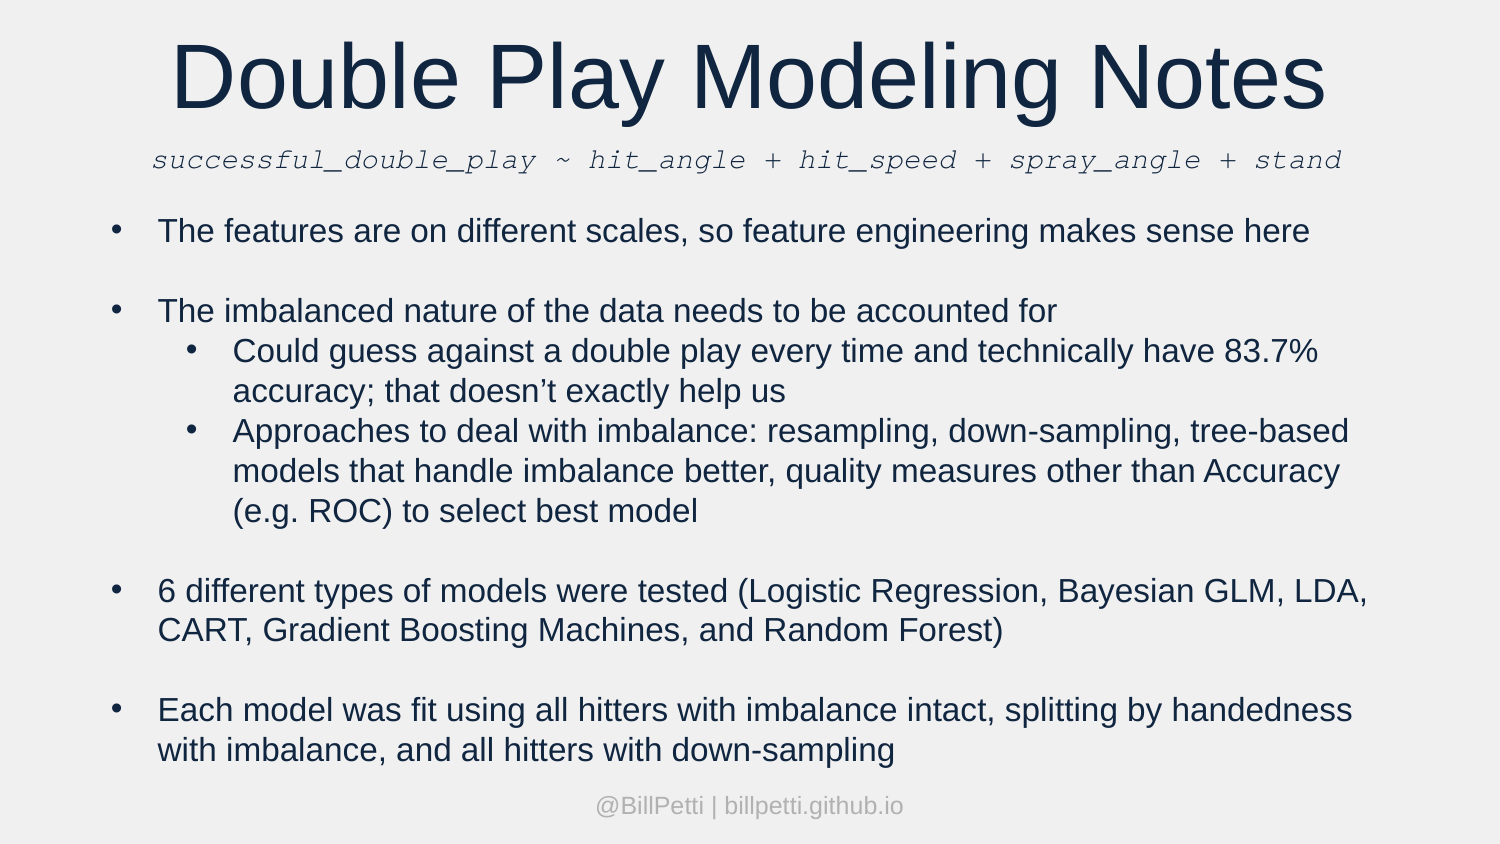

# Double Play Modeling Notes
successful_double_play ~ hit_angle + hit_speed + spray_angle + stand

The features are on different scales, so feature engineering makes sense here

The imbalanced nature of the data needs to be accounted for
Could guess against a double play every time and technically have 83.7% accuracy; that doesn’t exactly help us
Approaches to deal with imbalance: resampling, down-sampling, tree-based models that handle imbalance better, quality measures other than Accuracy (e.g. ROC) to select best model

6 different types of models were tested (Logistic Regression, Bayesian GLM, LDA, CART, Gradient Boosting Machines, and Random Forest)

Each model was fit using all hitters with imbalance intact, splitting by handedness with imbalance, and all hitters with down-sampling
@BillPetti | billpetti.github.io